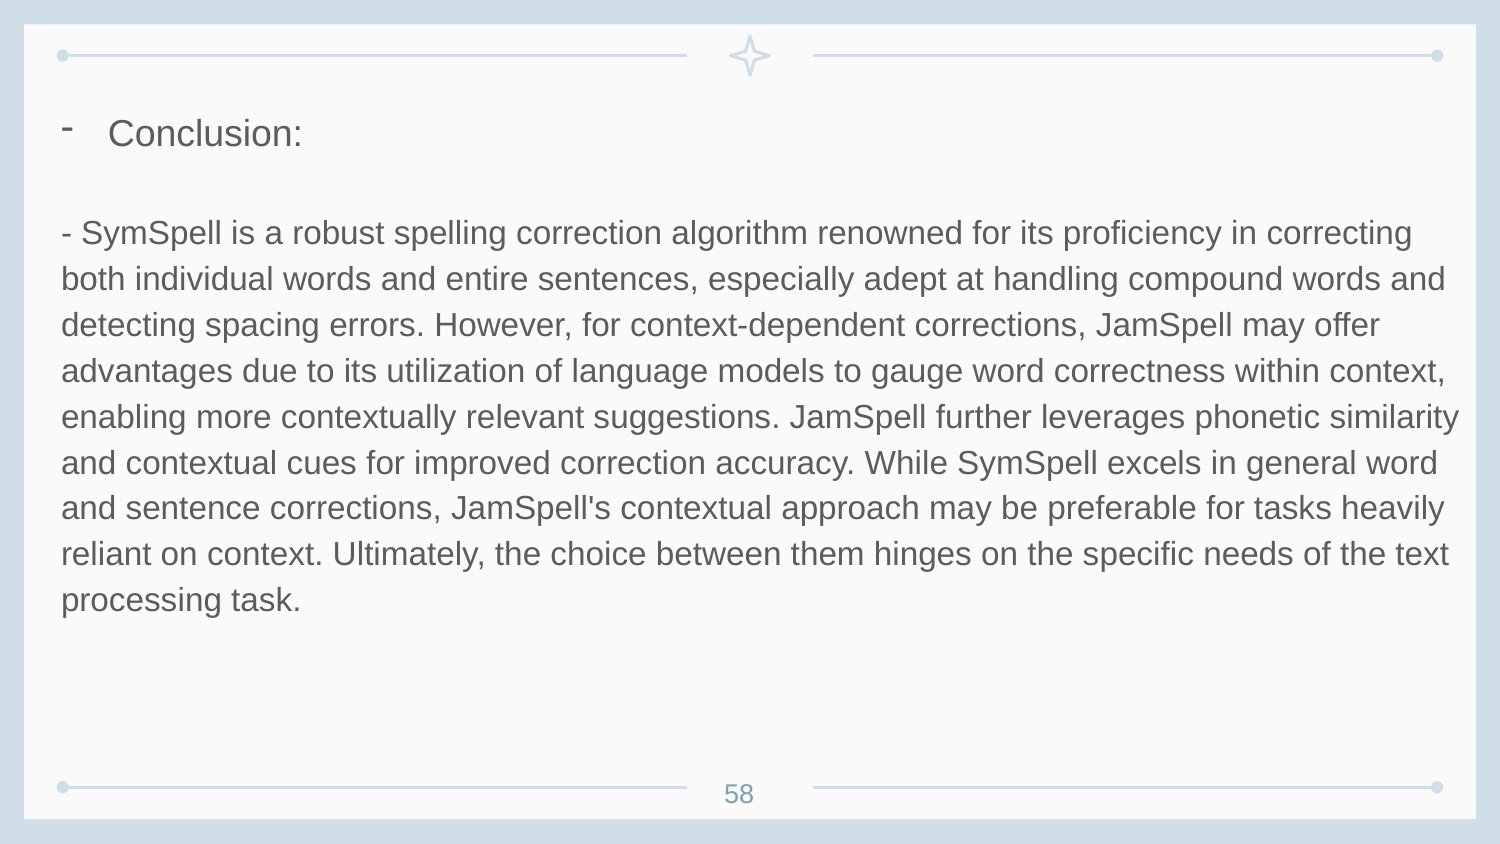

Conclusion:

- SymSpell is a robust spelling correction algorithm renowned for its proficiency in correcting both individual words and entire sentences, especially adept at handling compound words and detecting spacing errors. However, for context-dependent corrections, JamSpell may offer advantages due to its utilization of language models to gauge word correctness within context, enabling more contextually relevant suggestions. JamSpell further leverages phonetic similarity and contextual cues for improved correction accuracy. While SymSpell excels in general word and sentence corrections, JamSpell's contextual approach may be preferable for tasks heavily reliant on context. Ultimately, the choice between them hinges on the specific needs of the text processing task.

58